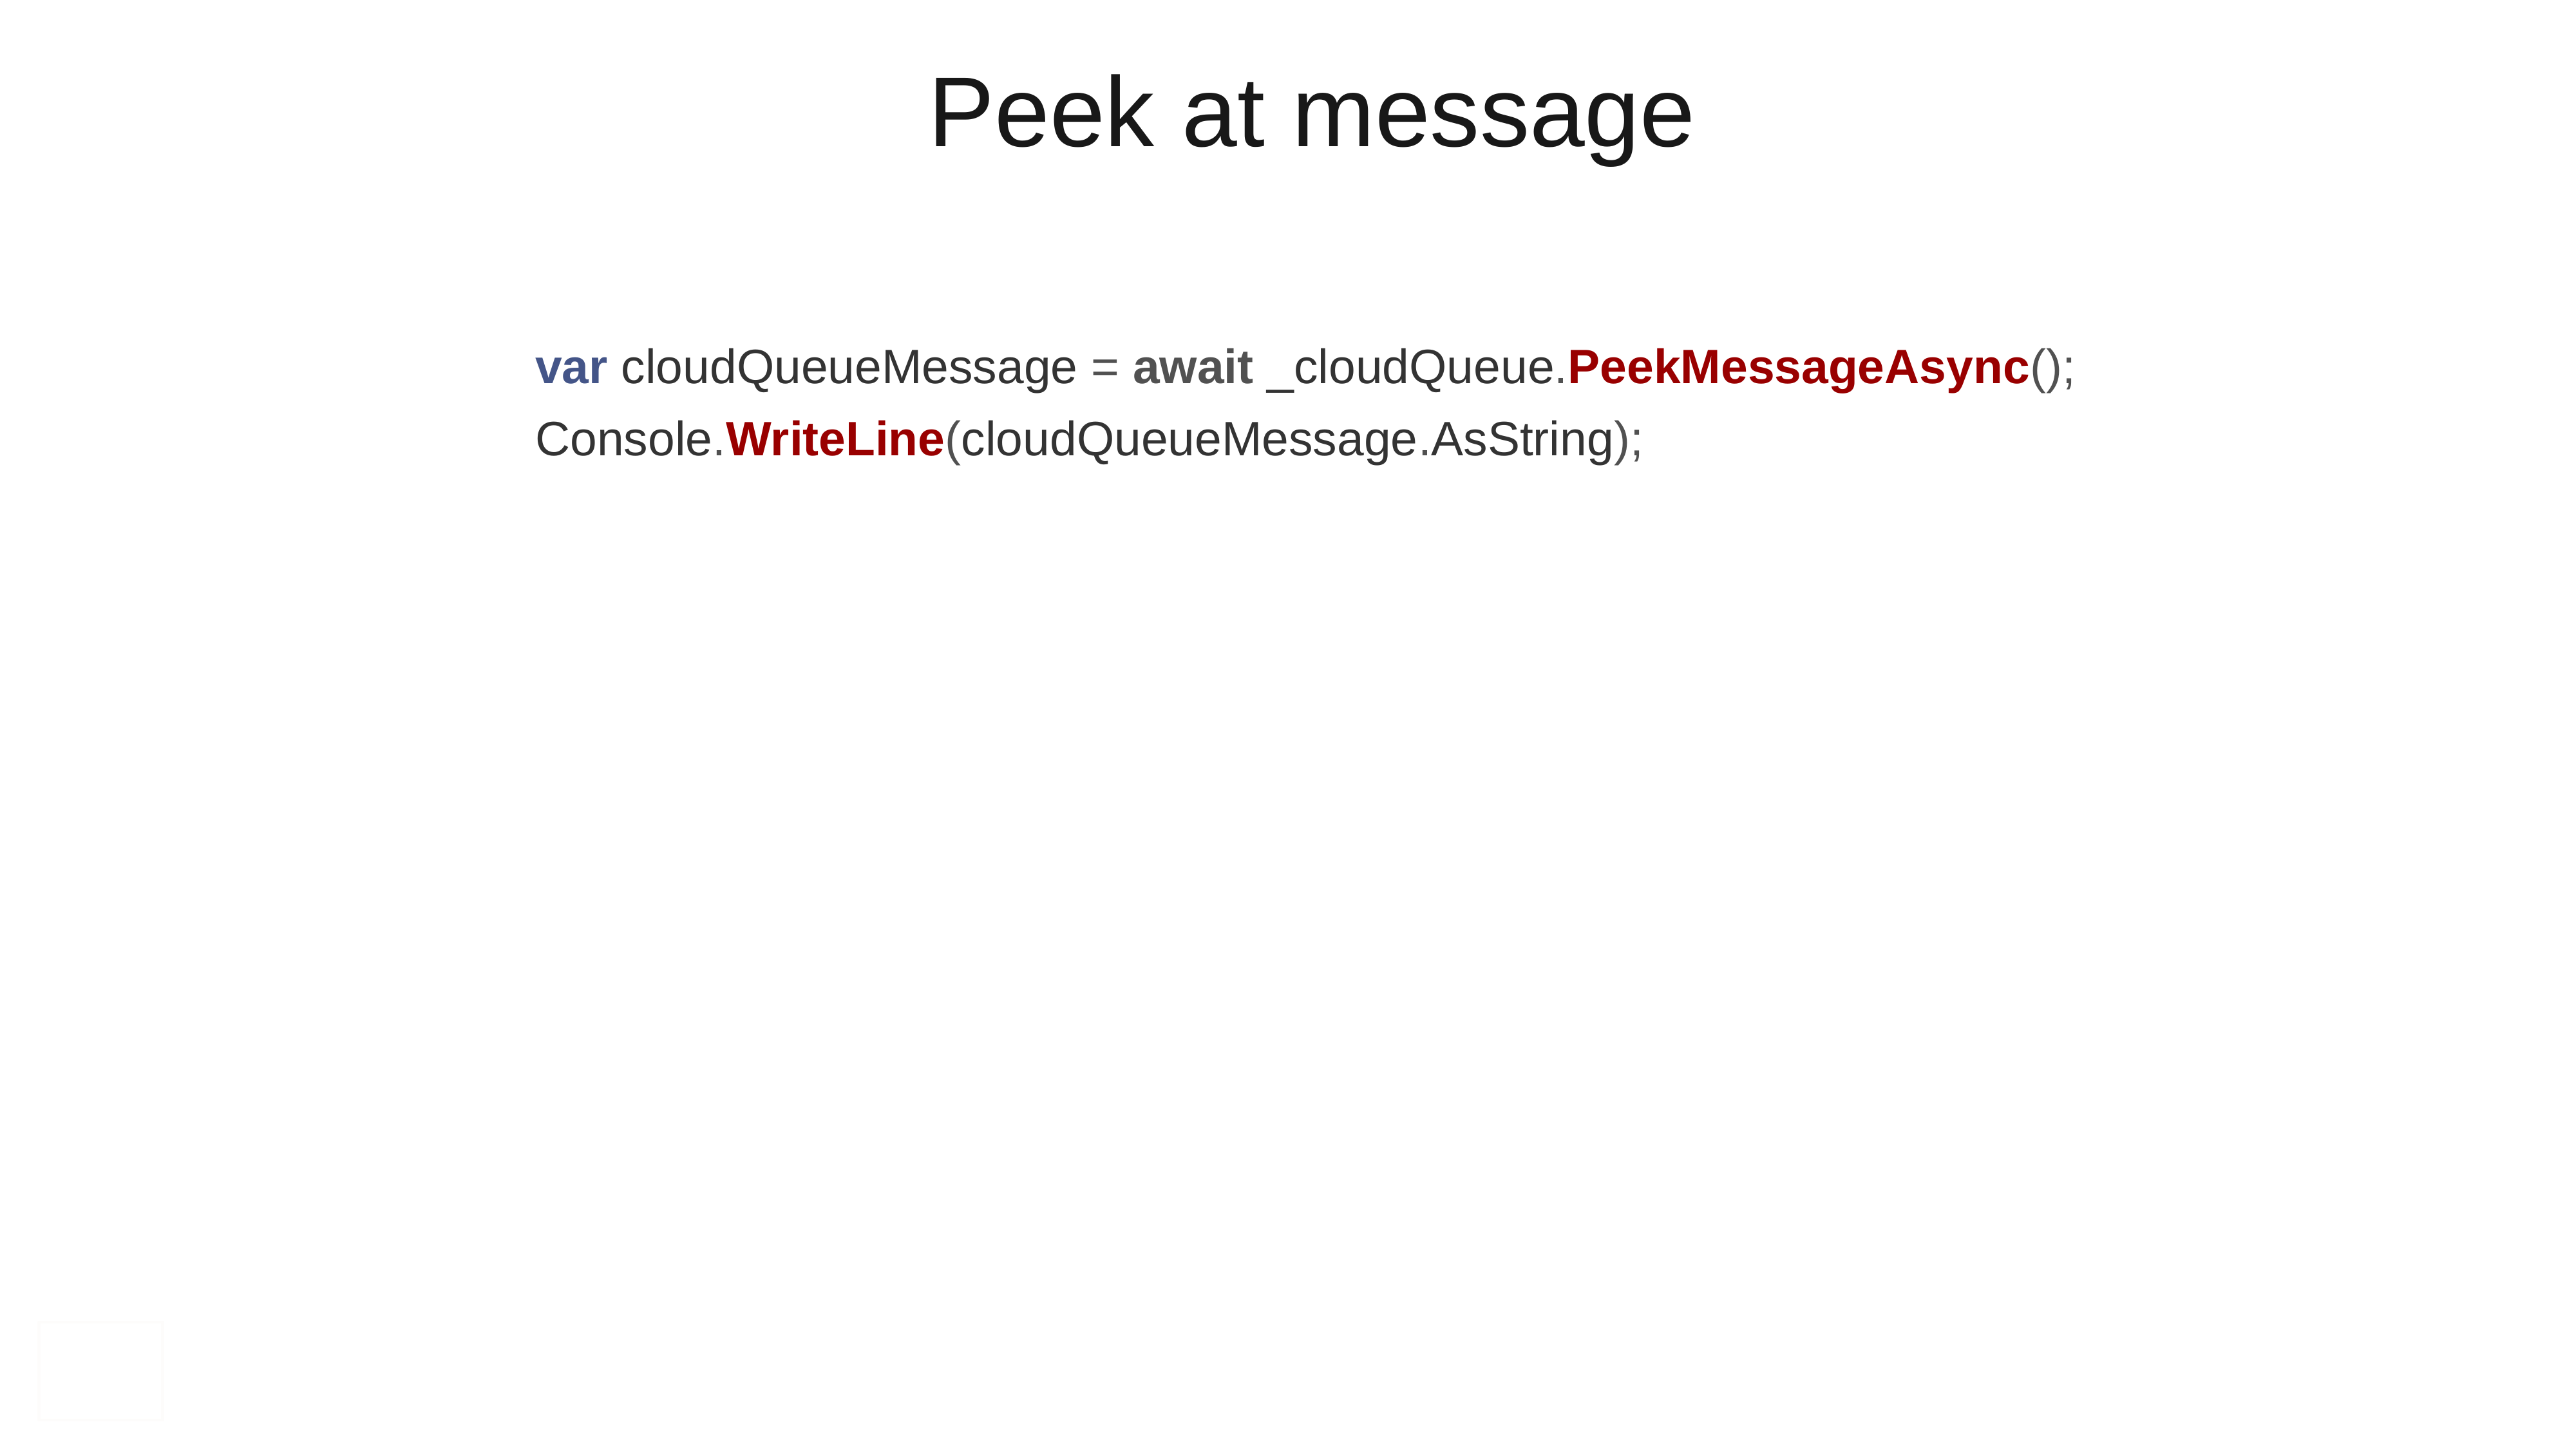

# Peek at message
var cloudQueueMessage = await _cloudQueue.PeekMessageAsync();
Console.WriteLine(cloudQueueMessage.AsString);